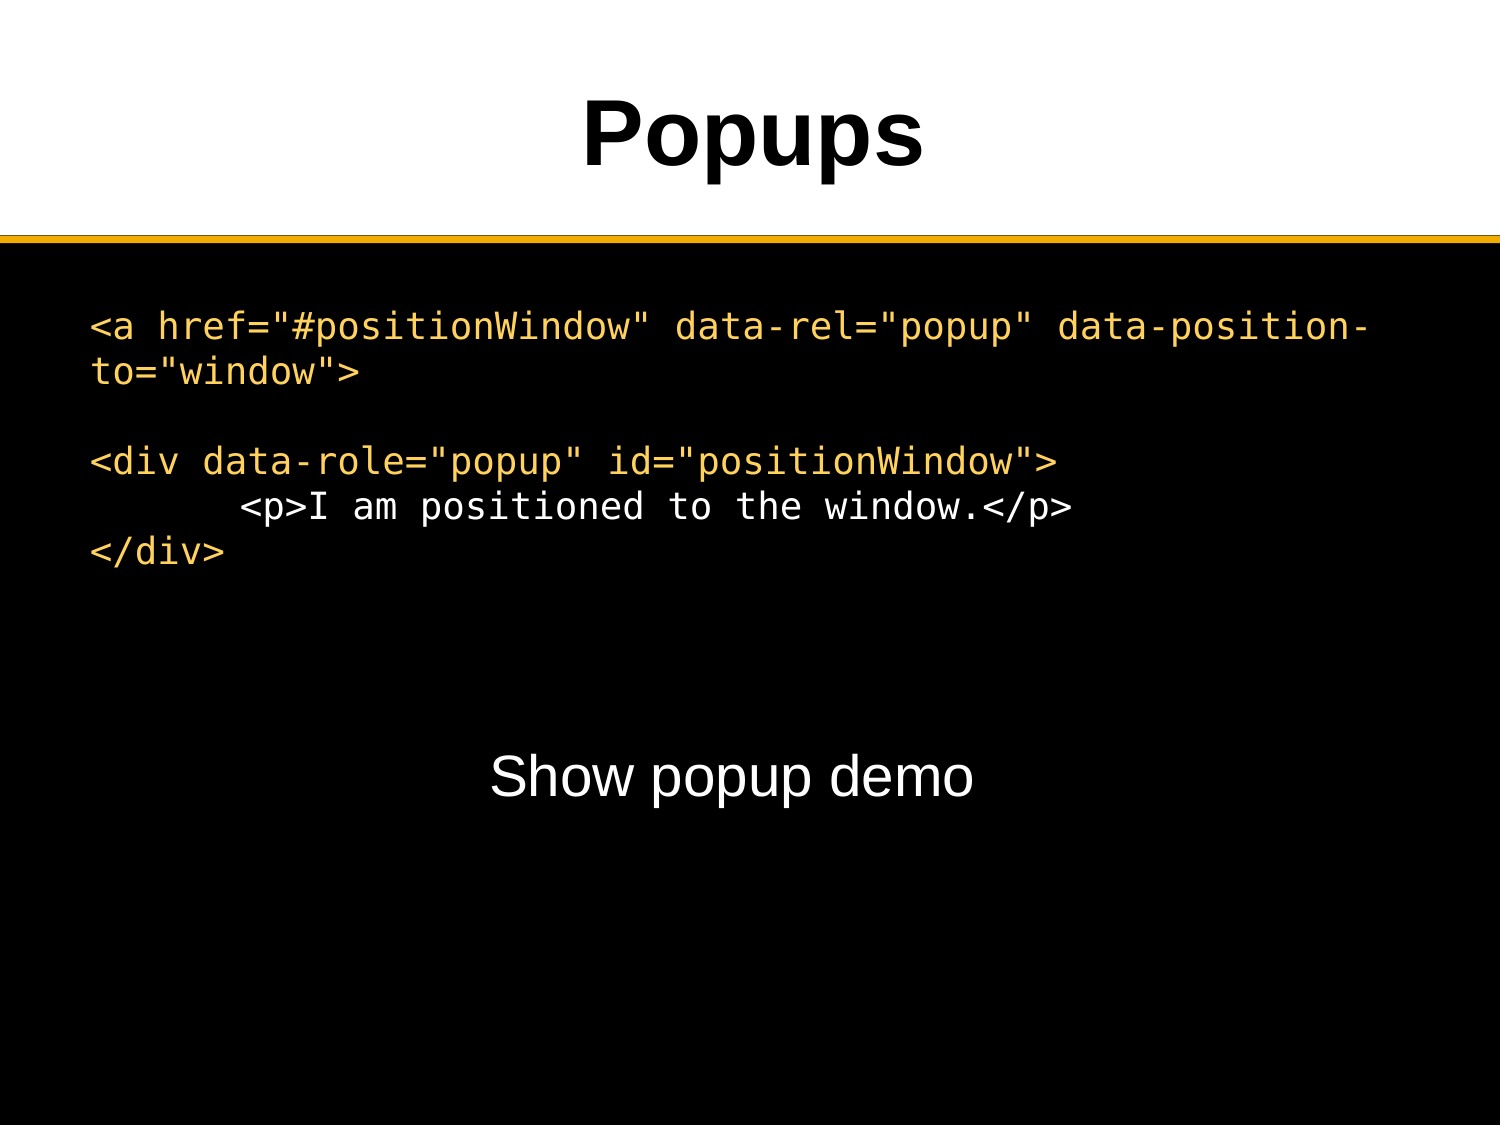

# Popups
<a href="#positionWindow" data-rel="popup" data-position-to="window">

<div data-role="popup" id="positionWindow">
	<p>I am positioned to the window.</p>
</div>

Show popup demo